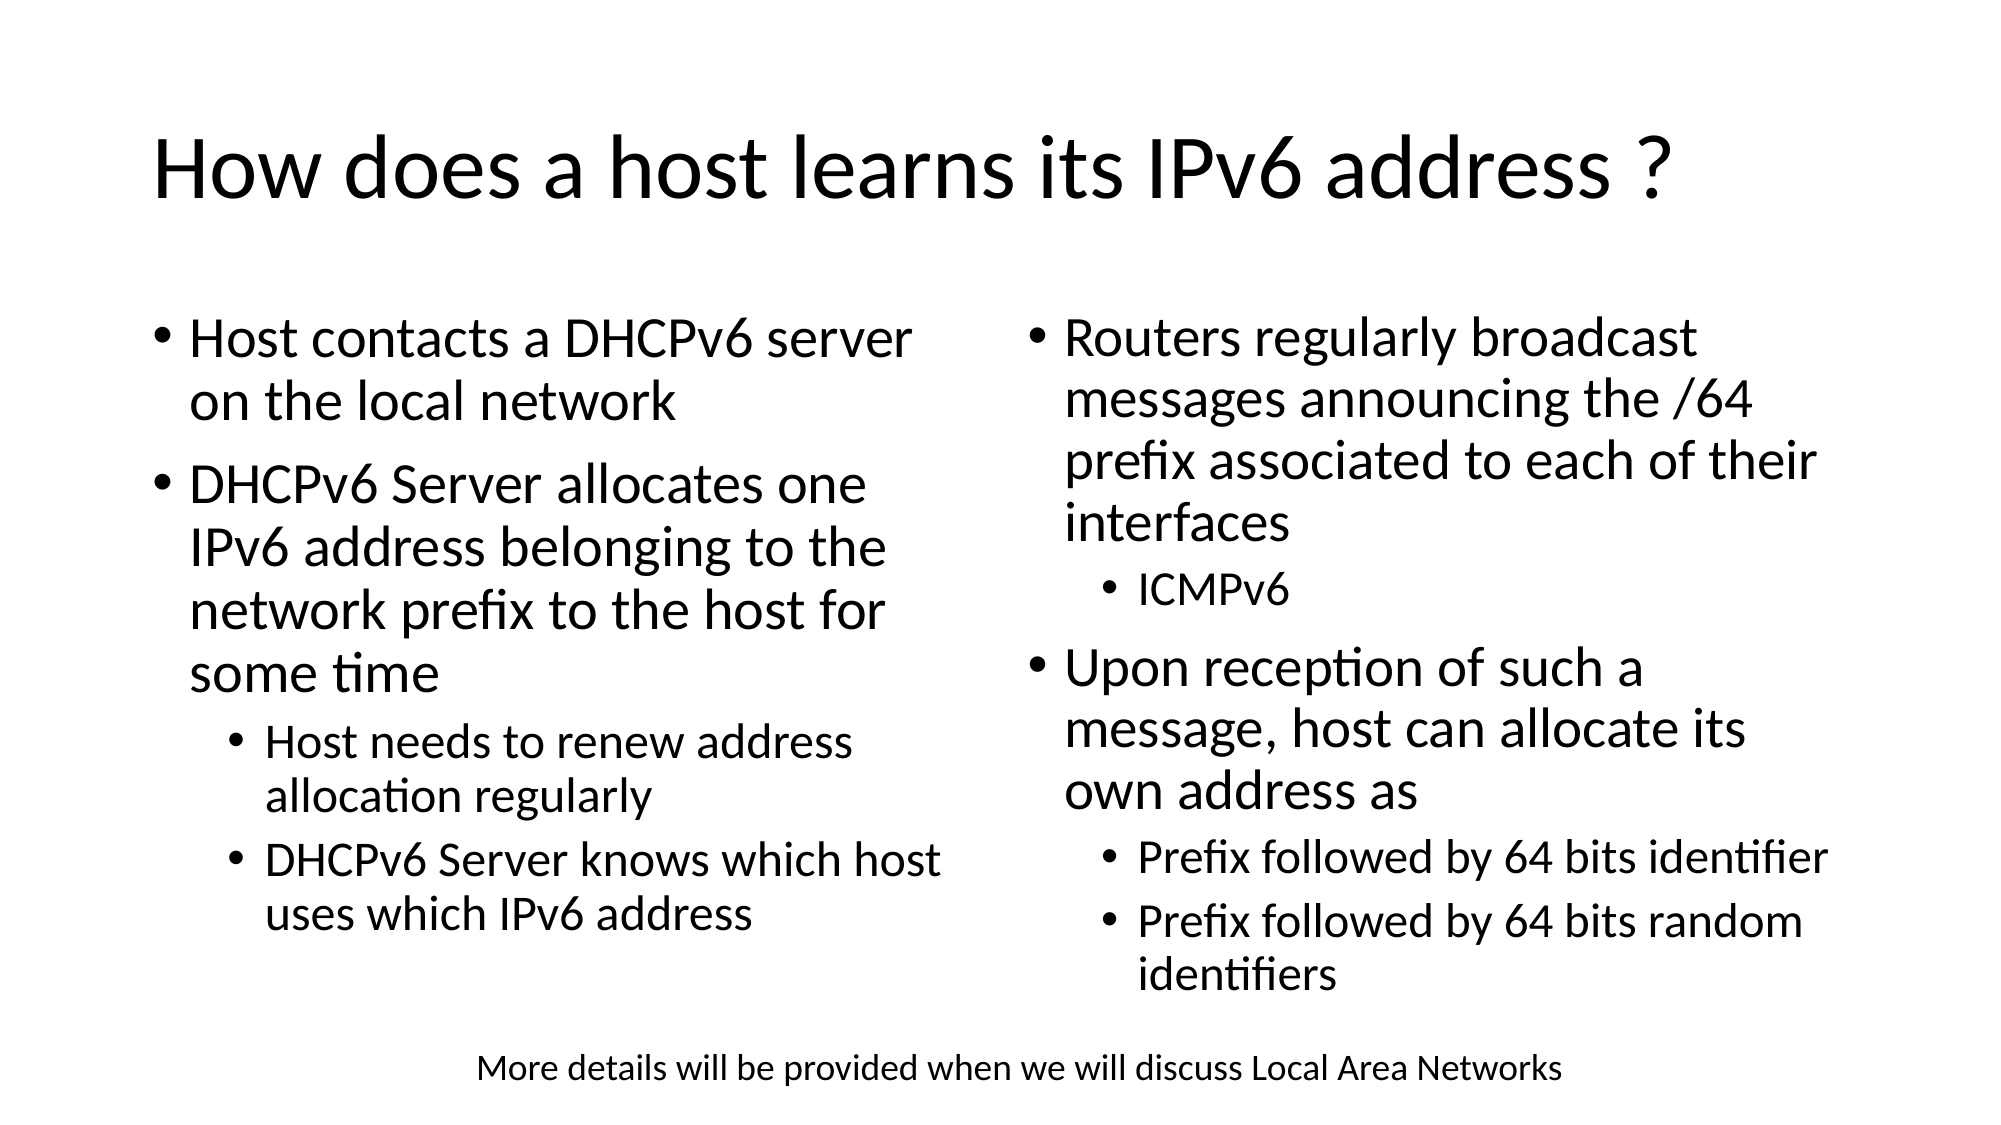

# How does a host learns its IPv6 address ?
Host contacts a DHCPv6 server on the local network
DHCPv6 Server allocates one IPv6 address belonging to the network prefix to the host for some time
Host needs to renew address allocation regularly
DHCPv6 Server knows which host uses which IPv6 address
Routers regularly broadcast messages announcing the /64 prefix associated to each of their interfaces
ICMPv6
Upon reception of such a message, host can allocate its own address as
Prefix followed by 64 bits identifier
Prefix followed by 64 bits random identifiers
More details will be provided when we will discuss Local Area Networks